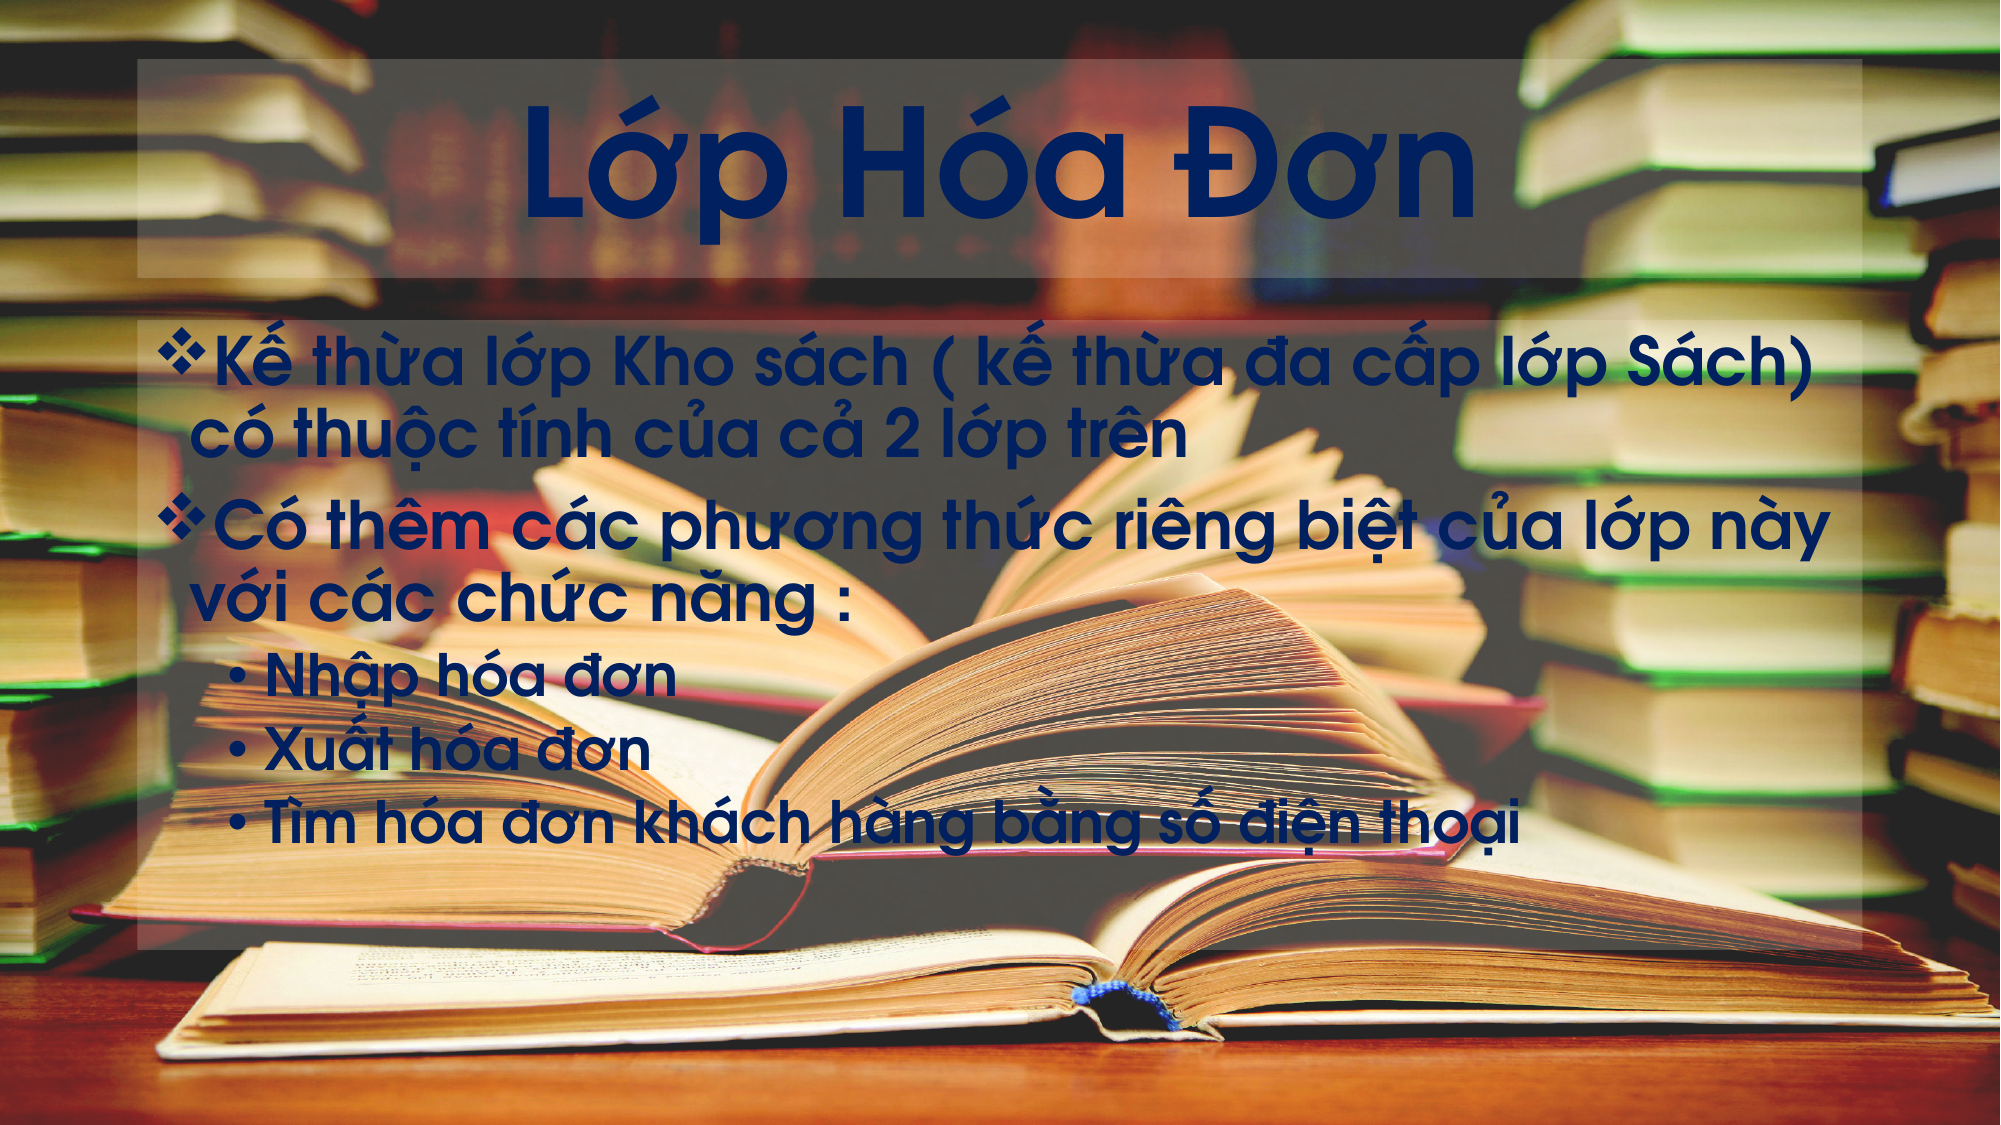

# Lớp Hóa Đơn
Kế thừa lớp Kho sách ( kế thừa đa cấp lớp Sách) có thuộc tính của cả 2 lớp trên
Có thêm các phương thức riêng biệt của lớp này với các chức năng :
Nhập hóa đơn
Xuất hóa đơn
Tìm hóa đơn khách hàng bằng số điện thoại